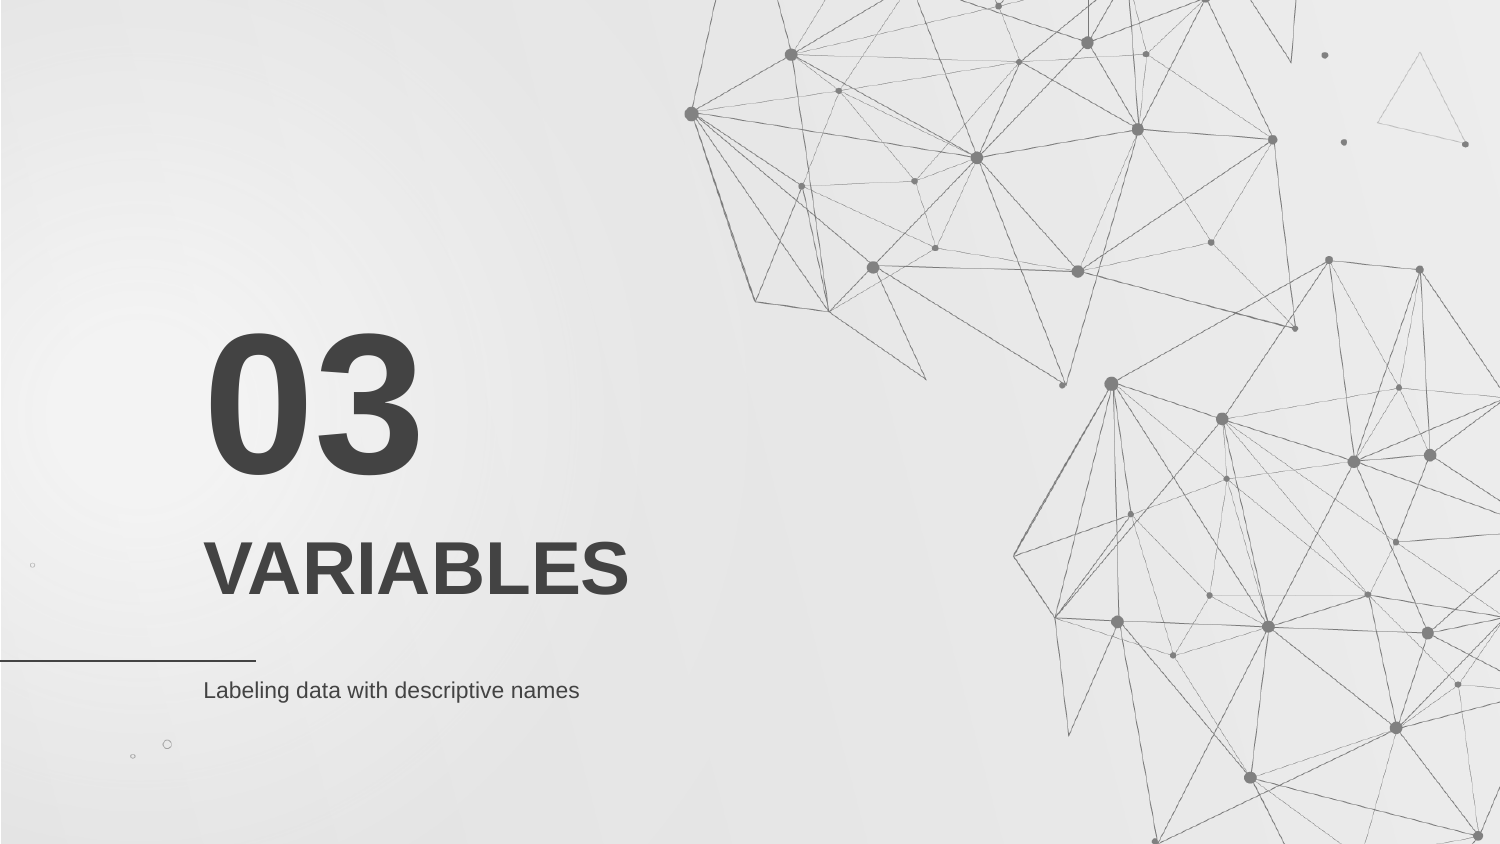

03
# VARIABLES
Labeling data with descriptive names